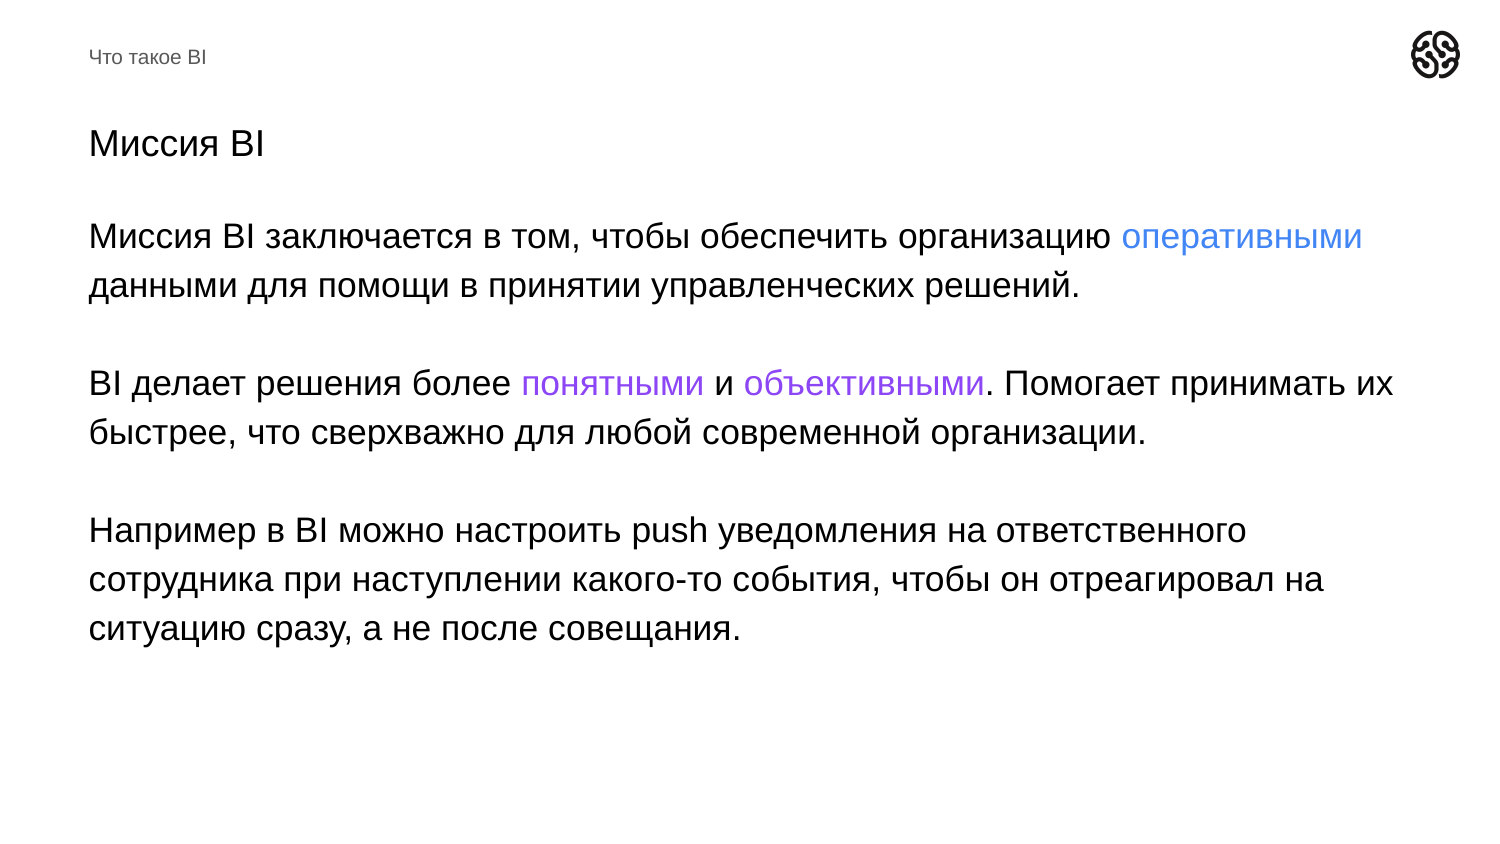

Что такое BI
# Миссия BI
Миссия BI заключается в том, чтобы обеспечить организацию оперативными данными для помощи в принятии управленческих решений.

BI делает решения более понятными и объективными. Помогает принимать их быстрее, что сверхважно для любой современной организации.

Например в BI можно настроить push уведомления на ответственного сотрудника при наступлении какого-то события, чтобы он отреагировал на ситуацию сразу, а не после совещания.